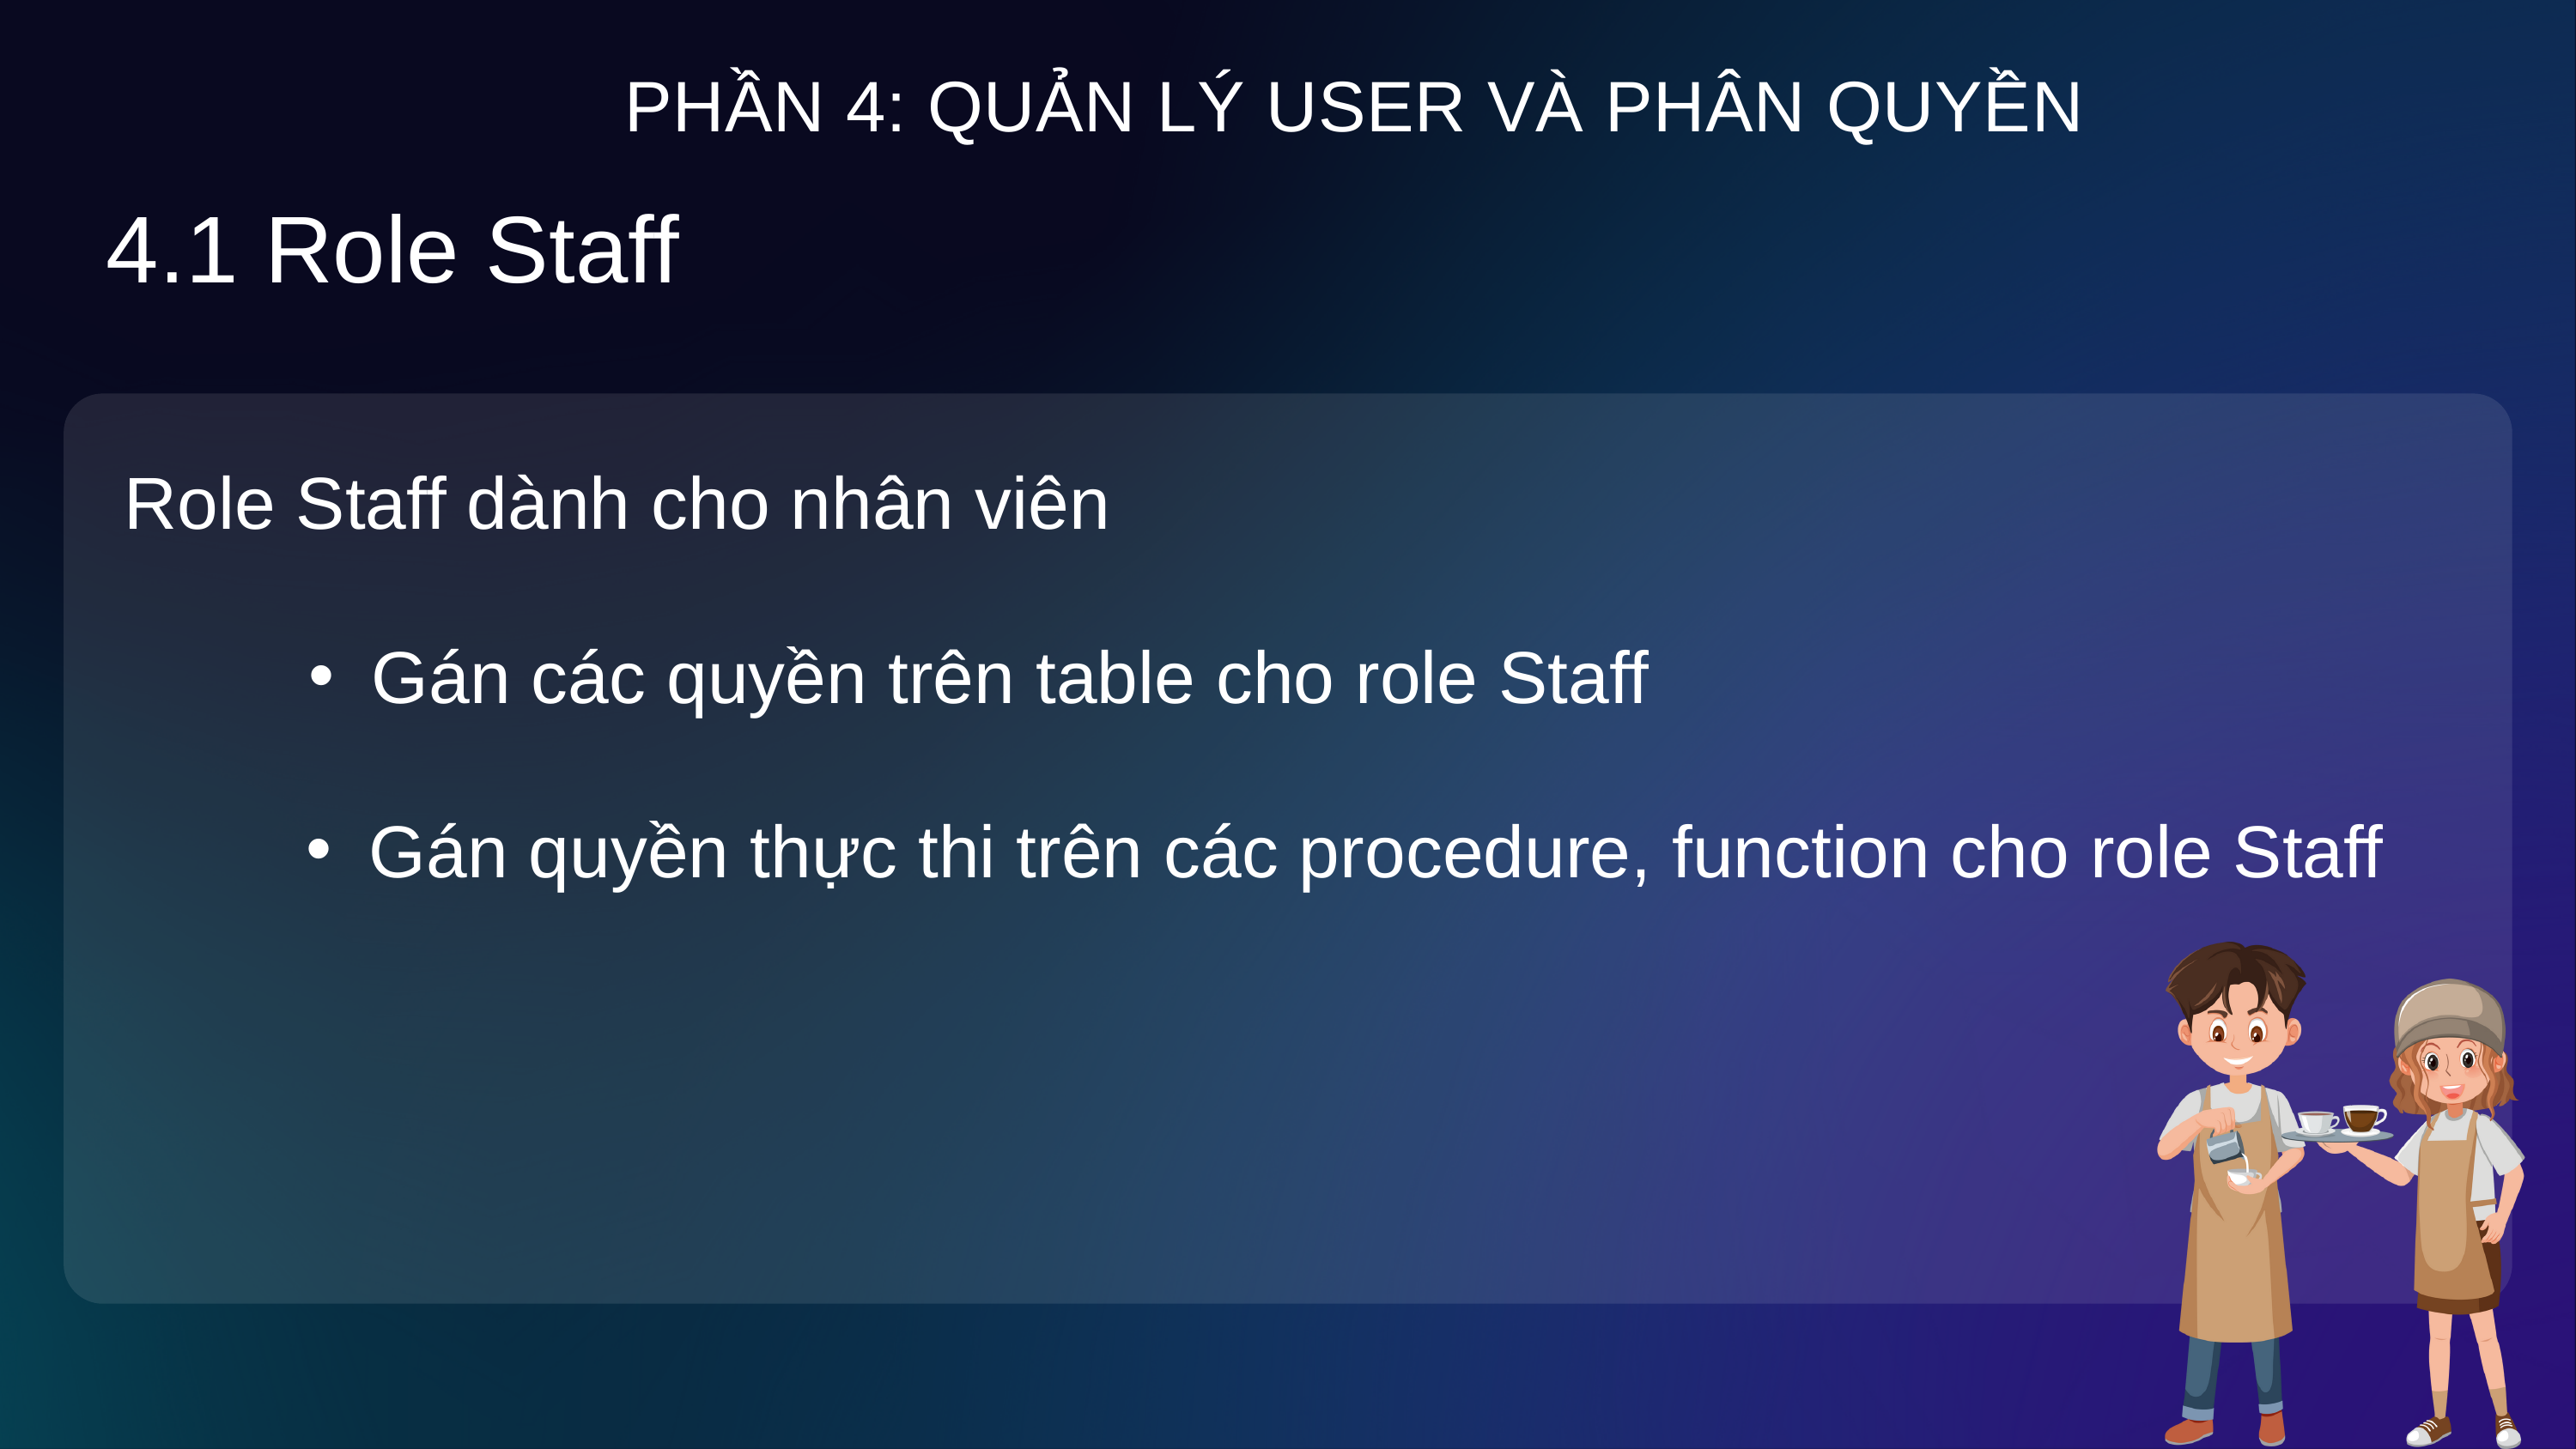

PHẦN 4: QUẢN LÝ USER VÀ PHÂN QUYỀN
4.1 Role Staff

Role Staff dành cho nhân viên
Gán các quyền trên table cho role Staff
Gán quyền thực thi trên các procedure, function cho role Staff